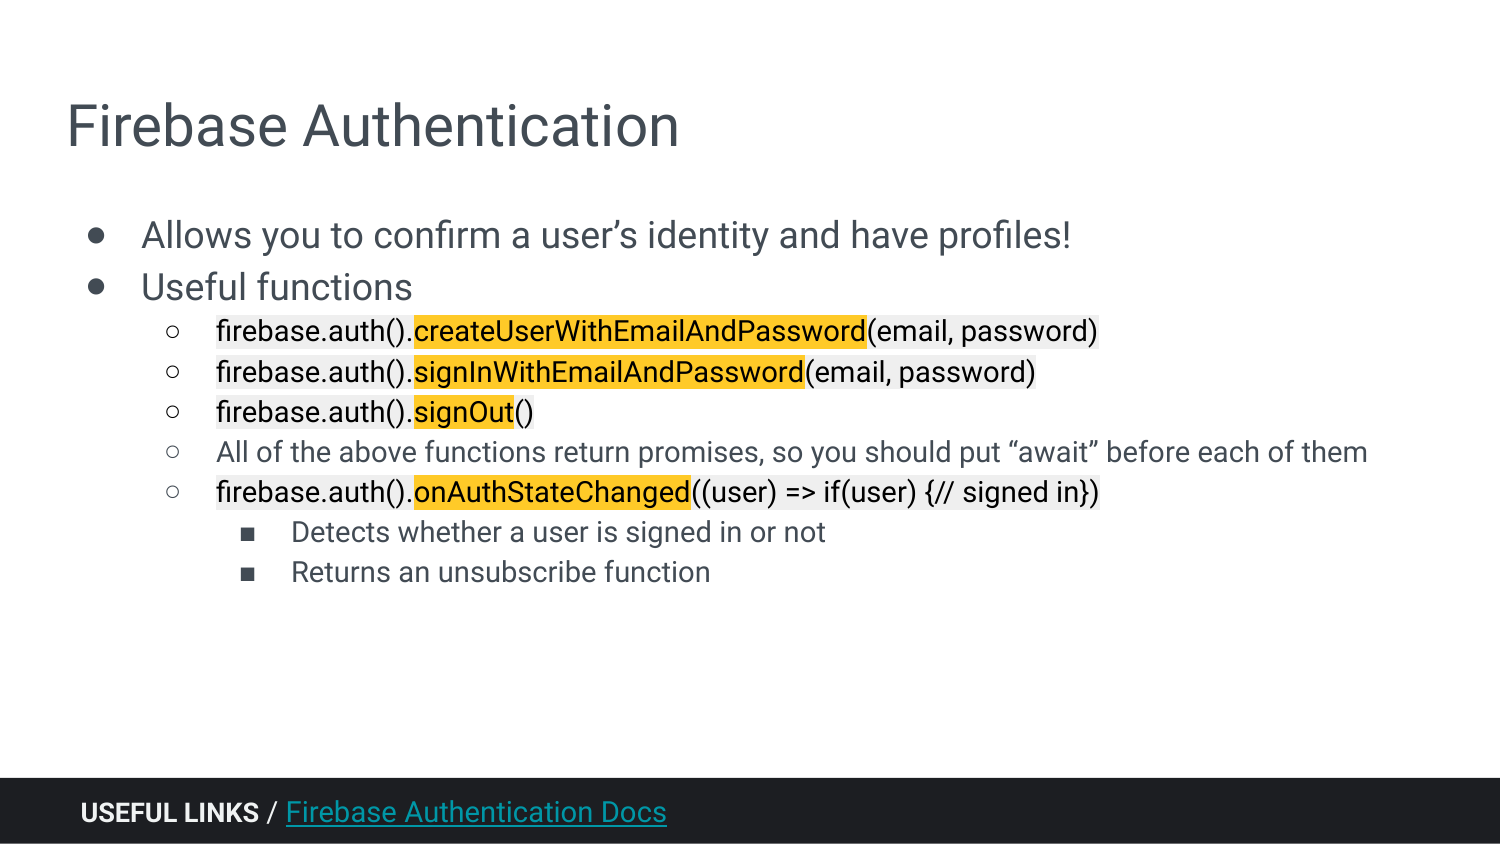

# Firebase Authentication
Allows you to confirm a user’s identity and have profiles!
Useful functions
firebase.auth().createUserWithEmailAndPassword(email, password)
firebase.auth().signInWithEmailAndPassword(email, password)
firebase.auth().signOut()
All of the above functions return promises, so you should put “await” before each of them
firebase.auth().onAuthStateChanged((user) => if(user) {// signed in})
Detects whether a user is signed in or not
Returns an unsubscribe function
USEFUL LINKS / Firebase Authentication Docs